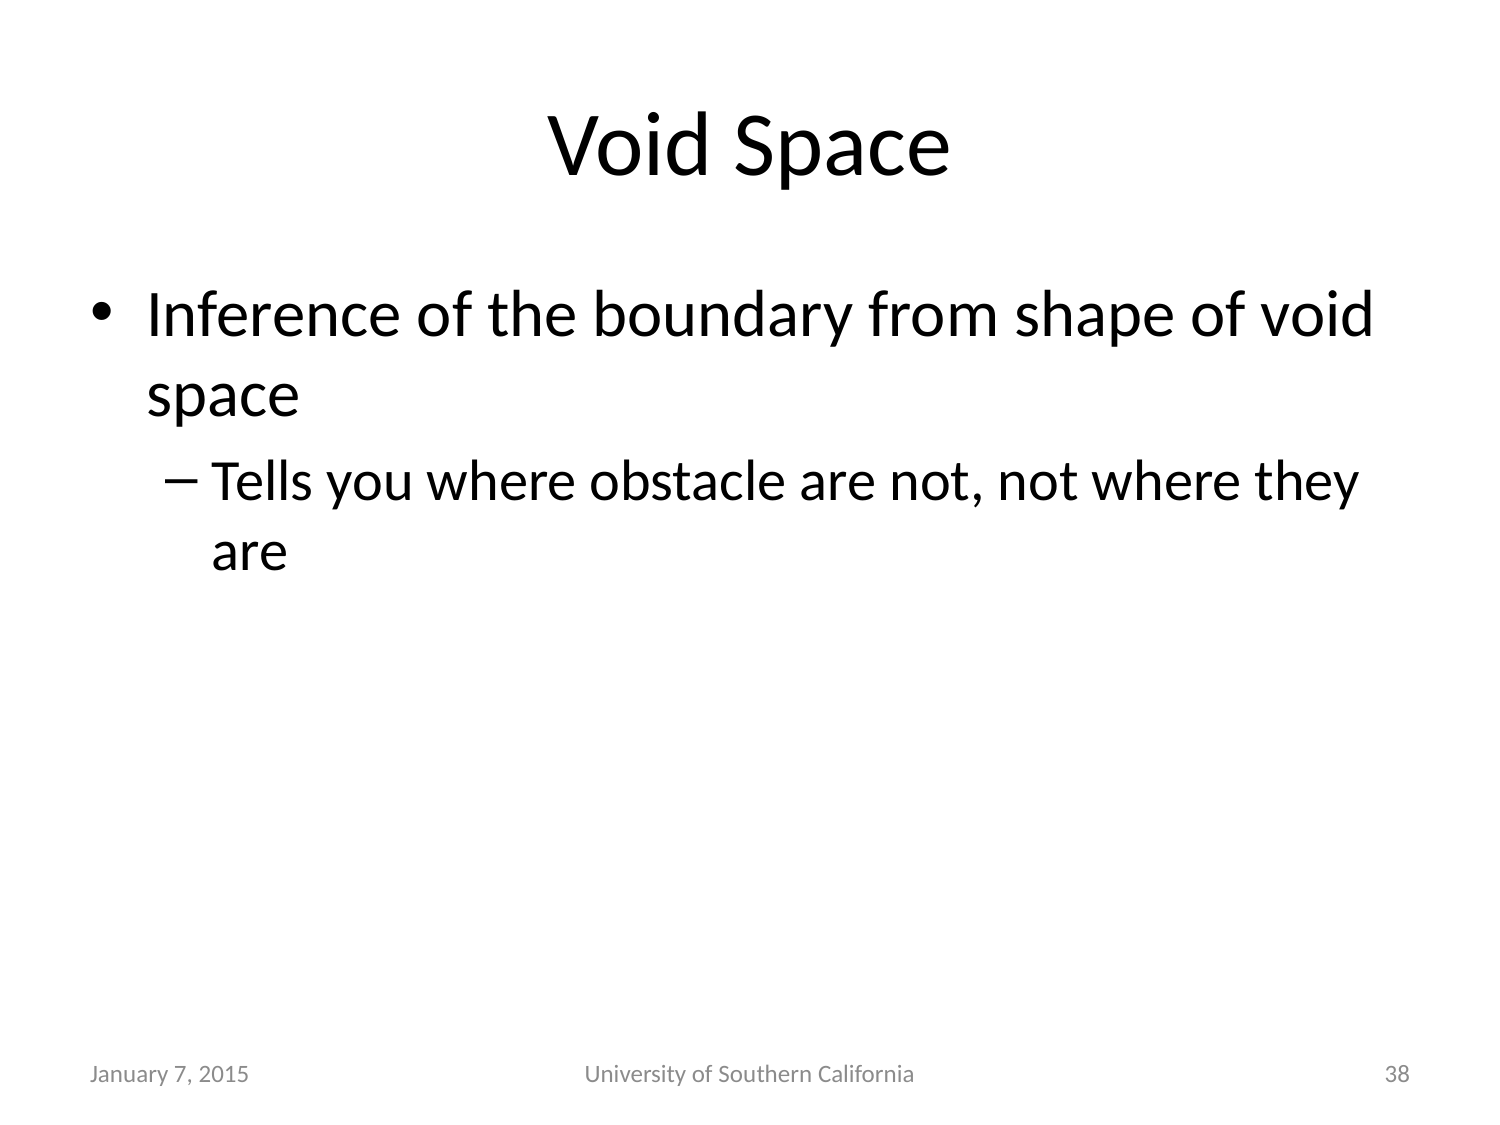

# Void Space
Inference of the boundary from shape of void space
Tells you where obstacle are not, not where they are
January 7, 2015
University of Southern California
38